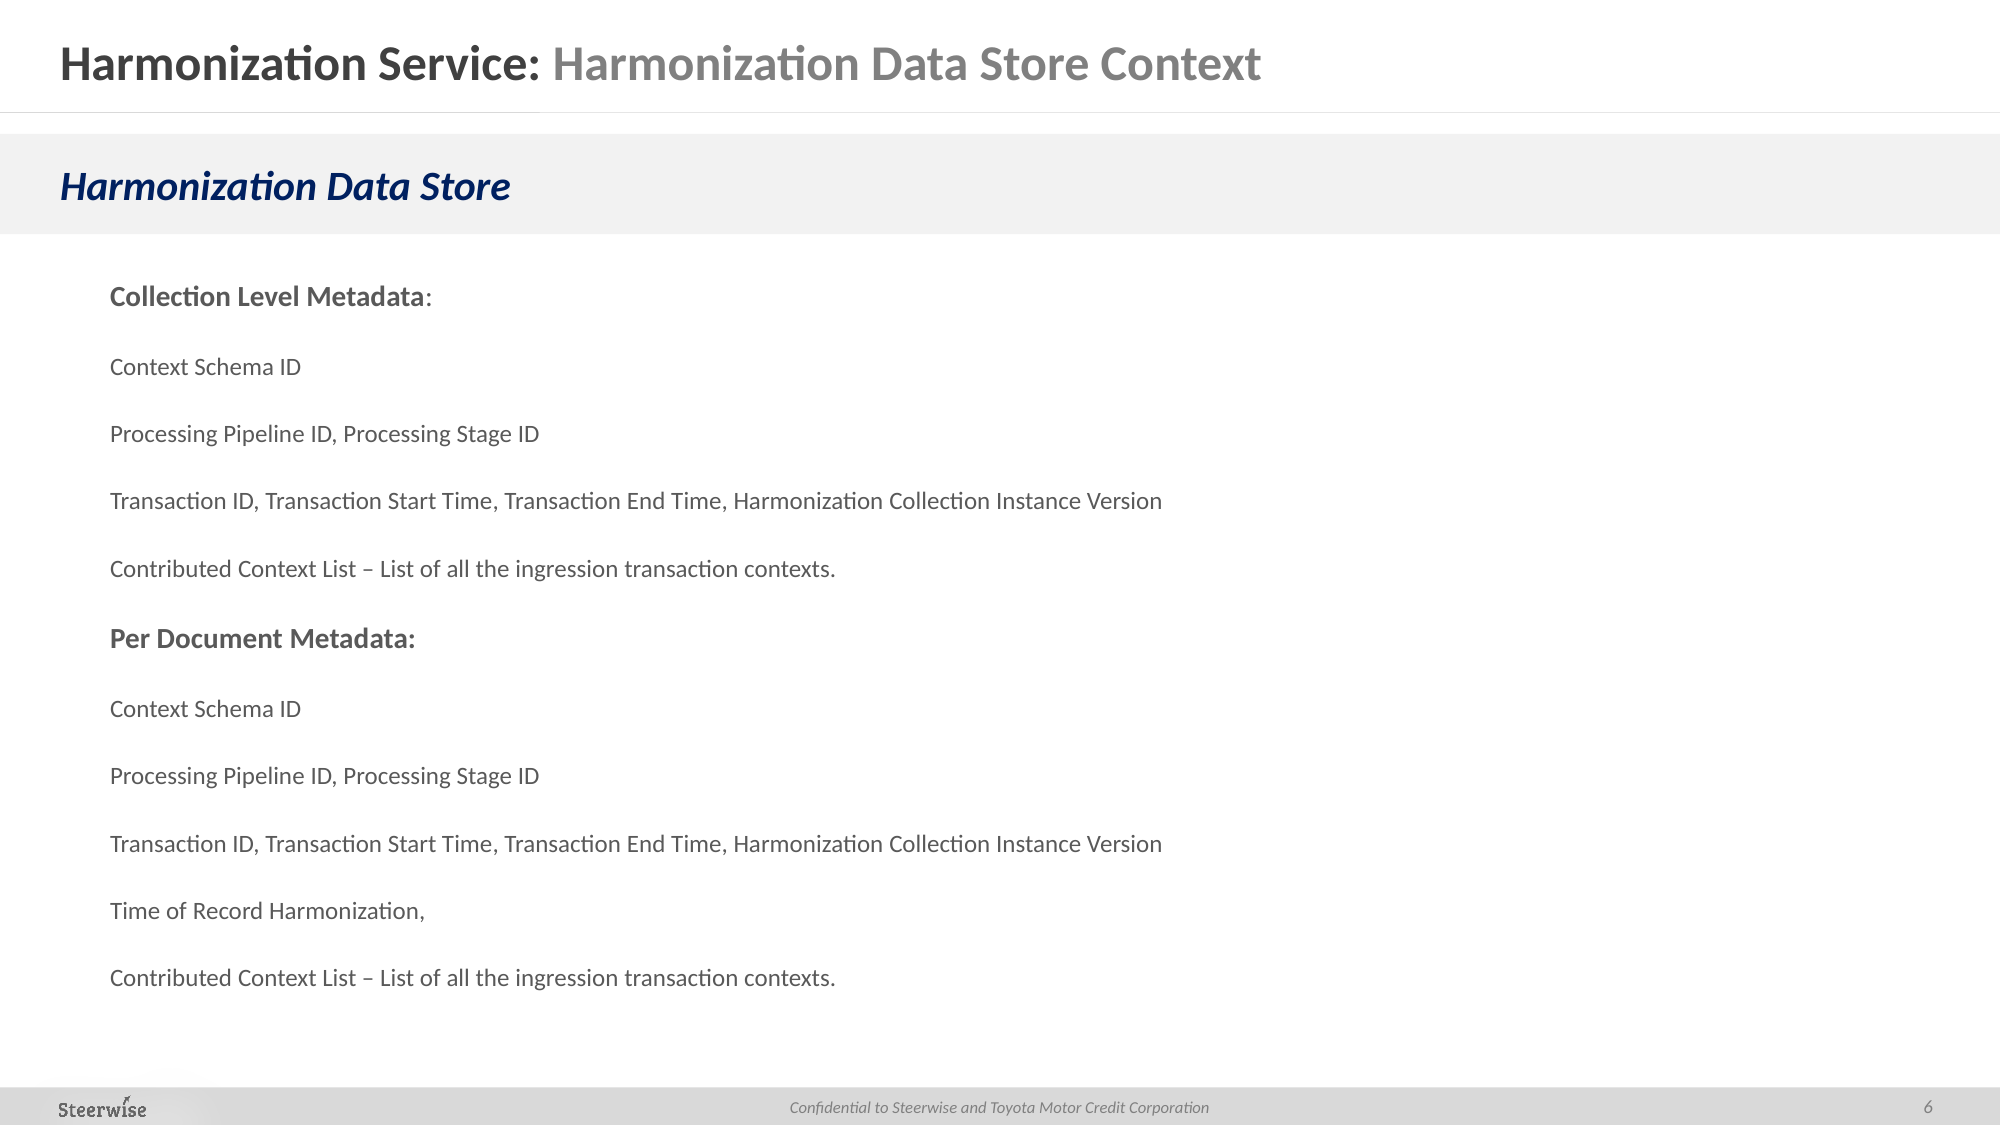

# Harmonization Service: Harmonization Data Store Context
Harmonization Data Store
Collection Level Metadata:
Context Schema ID
Processing Pipeline ID, Processing Stage ID
Transaction ID, Transaction Start Time, Transaction End Time, Harmonization Collection Instance Version
Contributed Context List – List of all the ingression transaction contexts.
Per Document Metadata:
Context Schema ID
Processing Pipeline ID, Processing Stage ID
Transaction ID, Transaction Start Time, Transaction End Time, Harmonization Collection Instance Version
Time of Record Harmonization,
Contributed Context List – List of all the ingression transaction contexts.
6